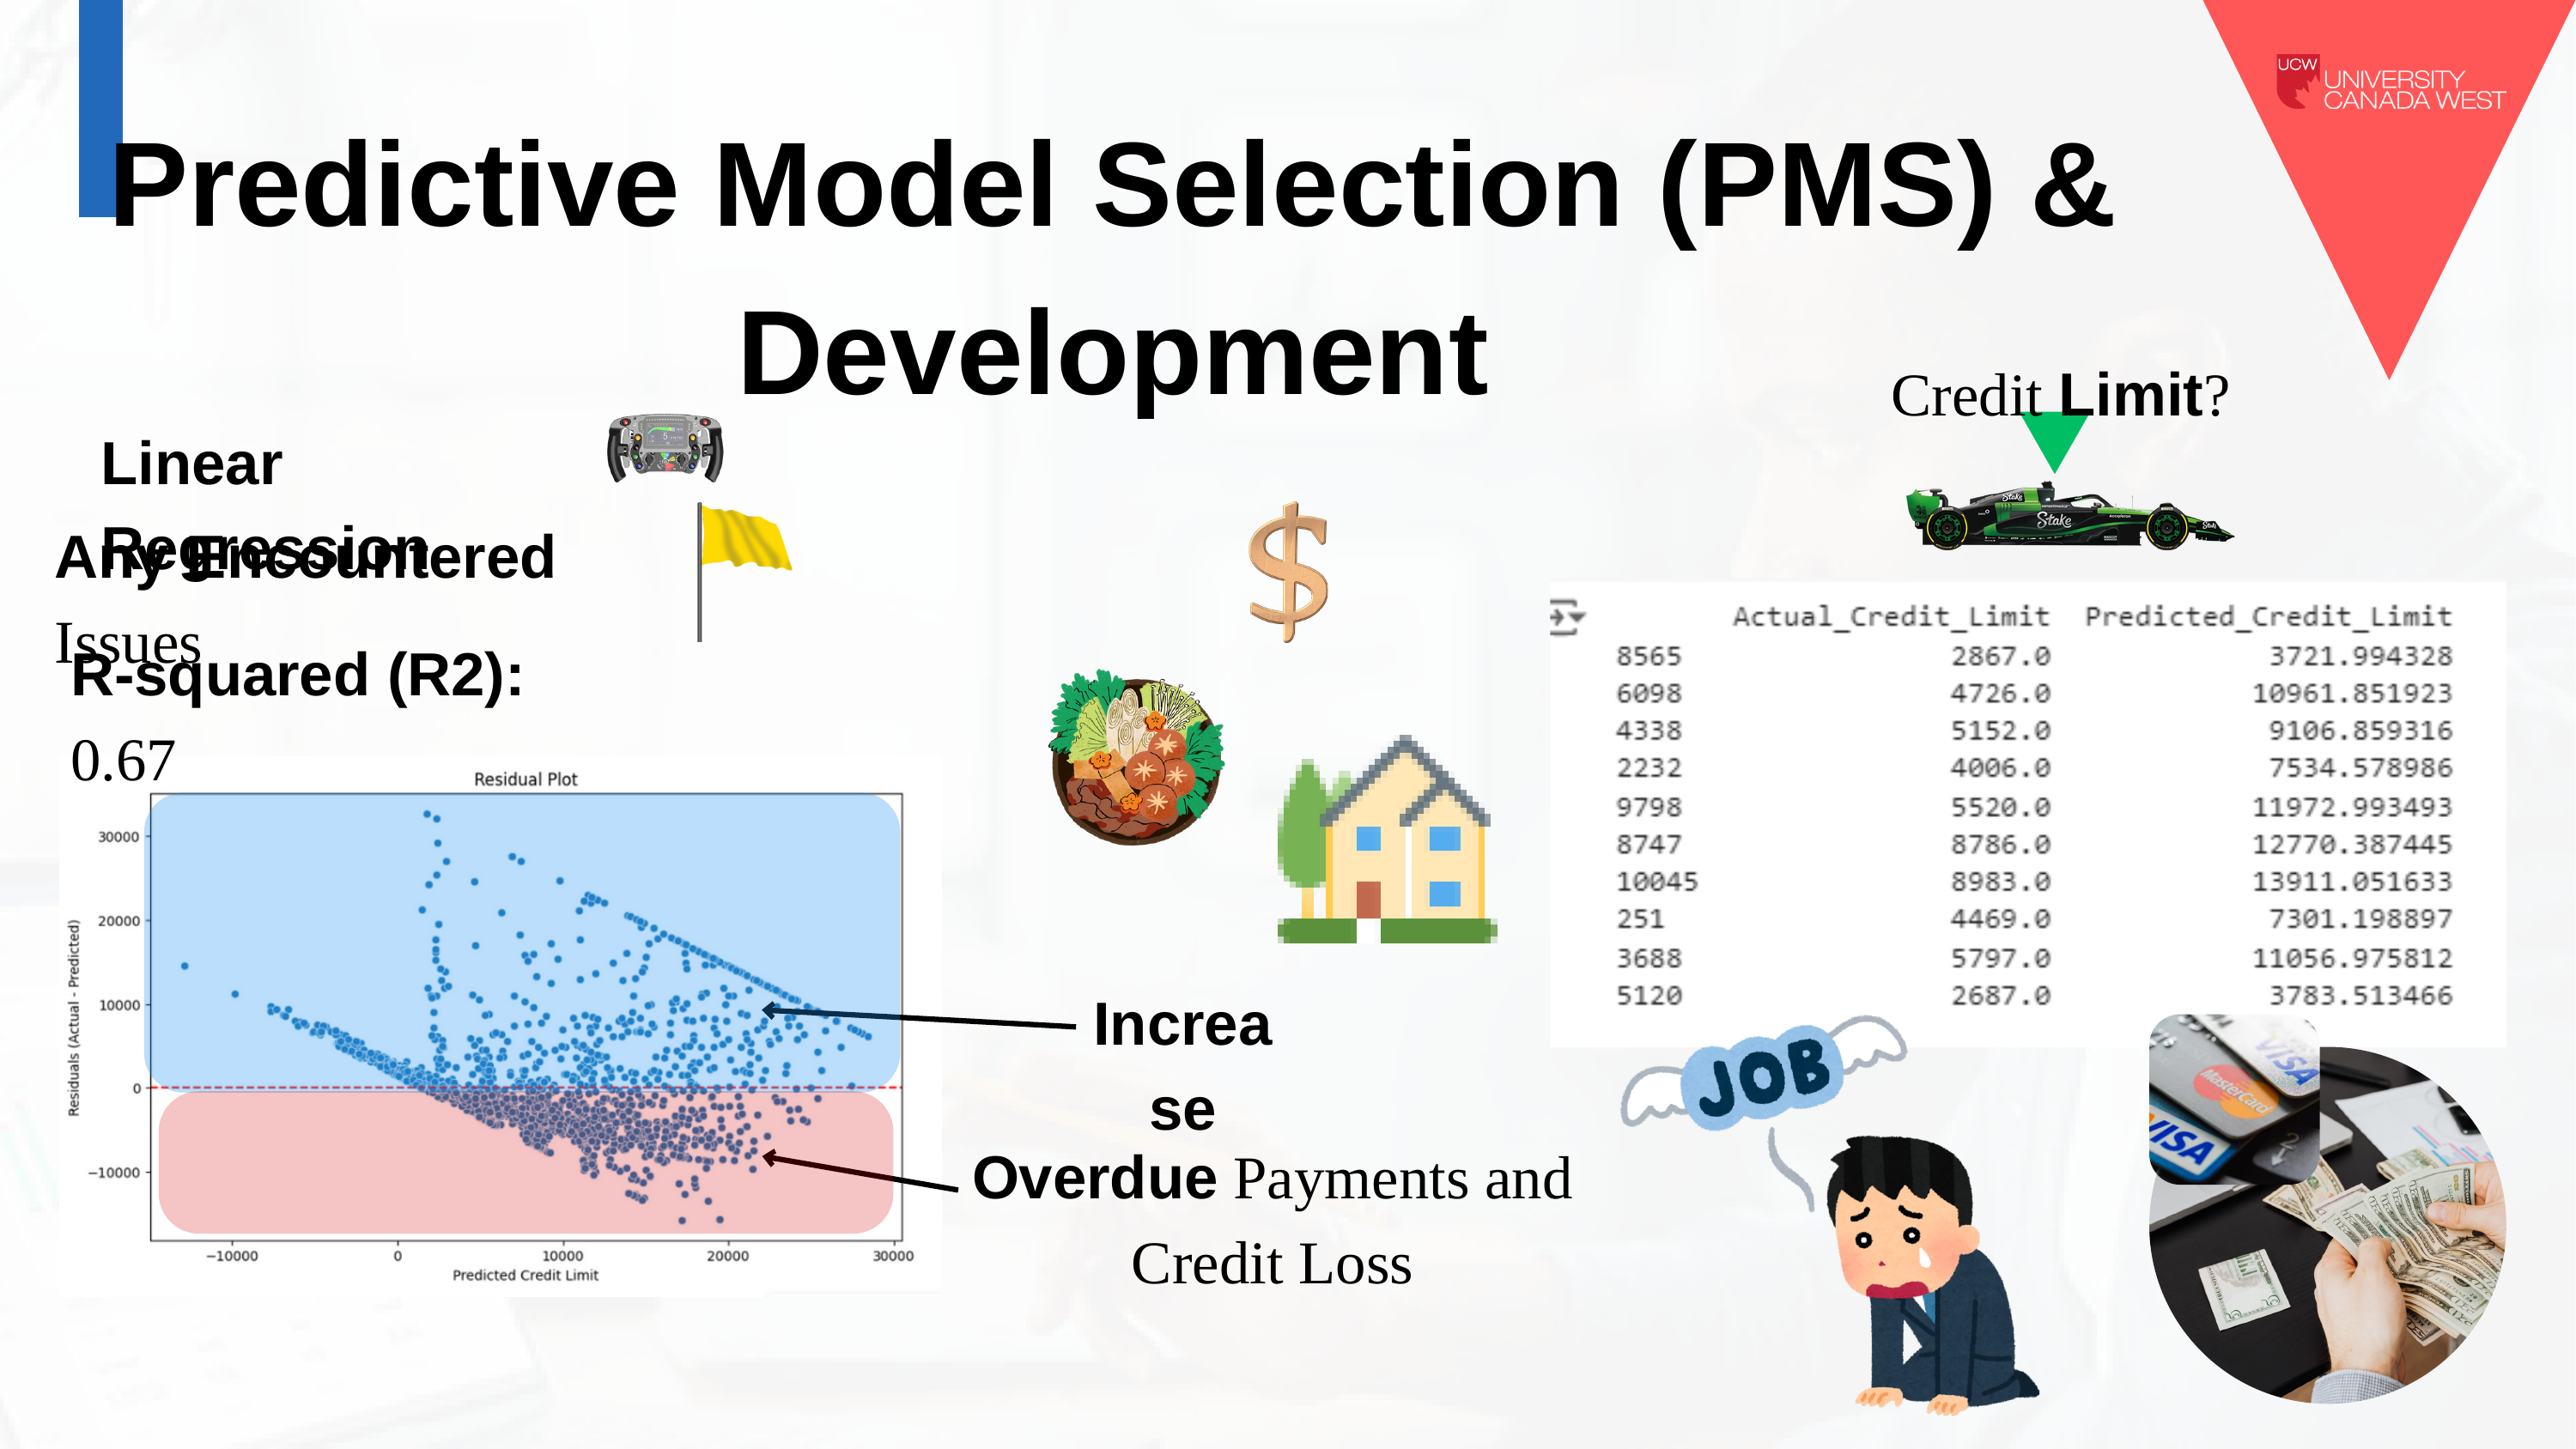

Predictive Model Selection (PMS) &
Development
Credit Limit?

Linear Regression

Any Encountered Issues

R-squared (R2): 0.67

Increase

Overdue Payments and
Credit Loss